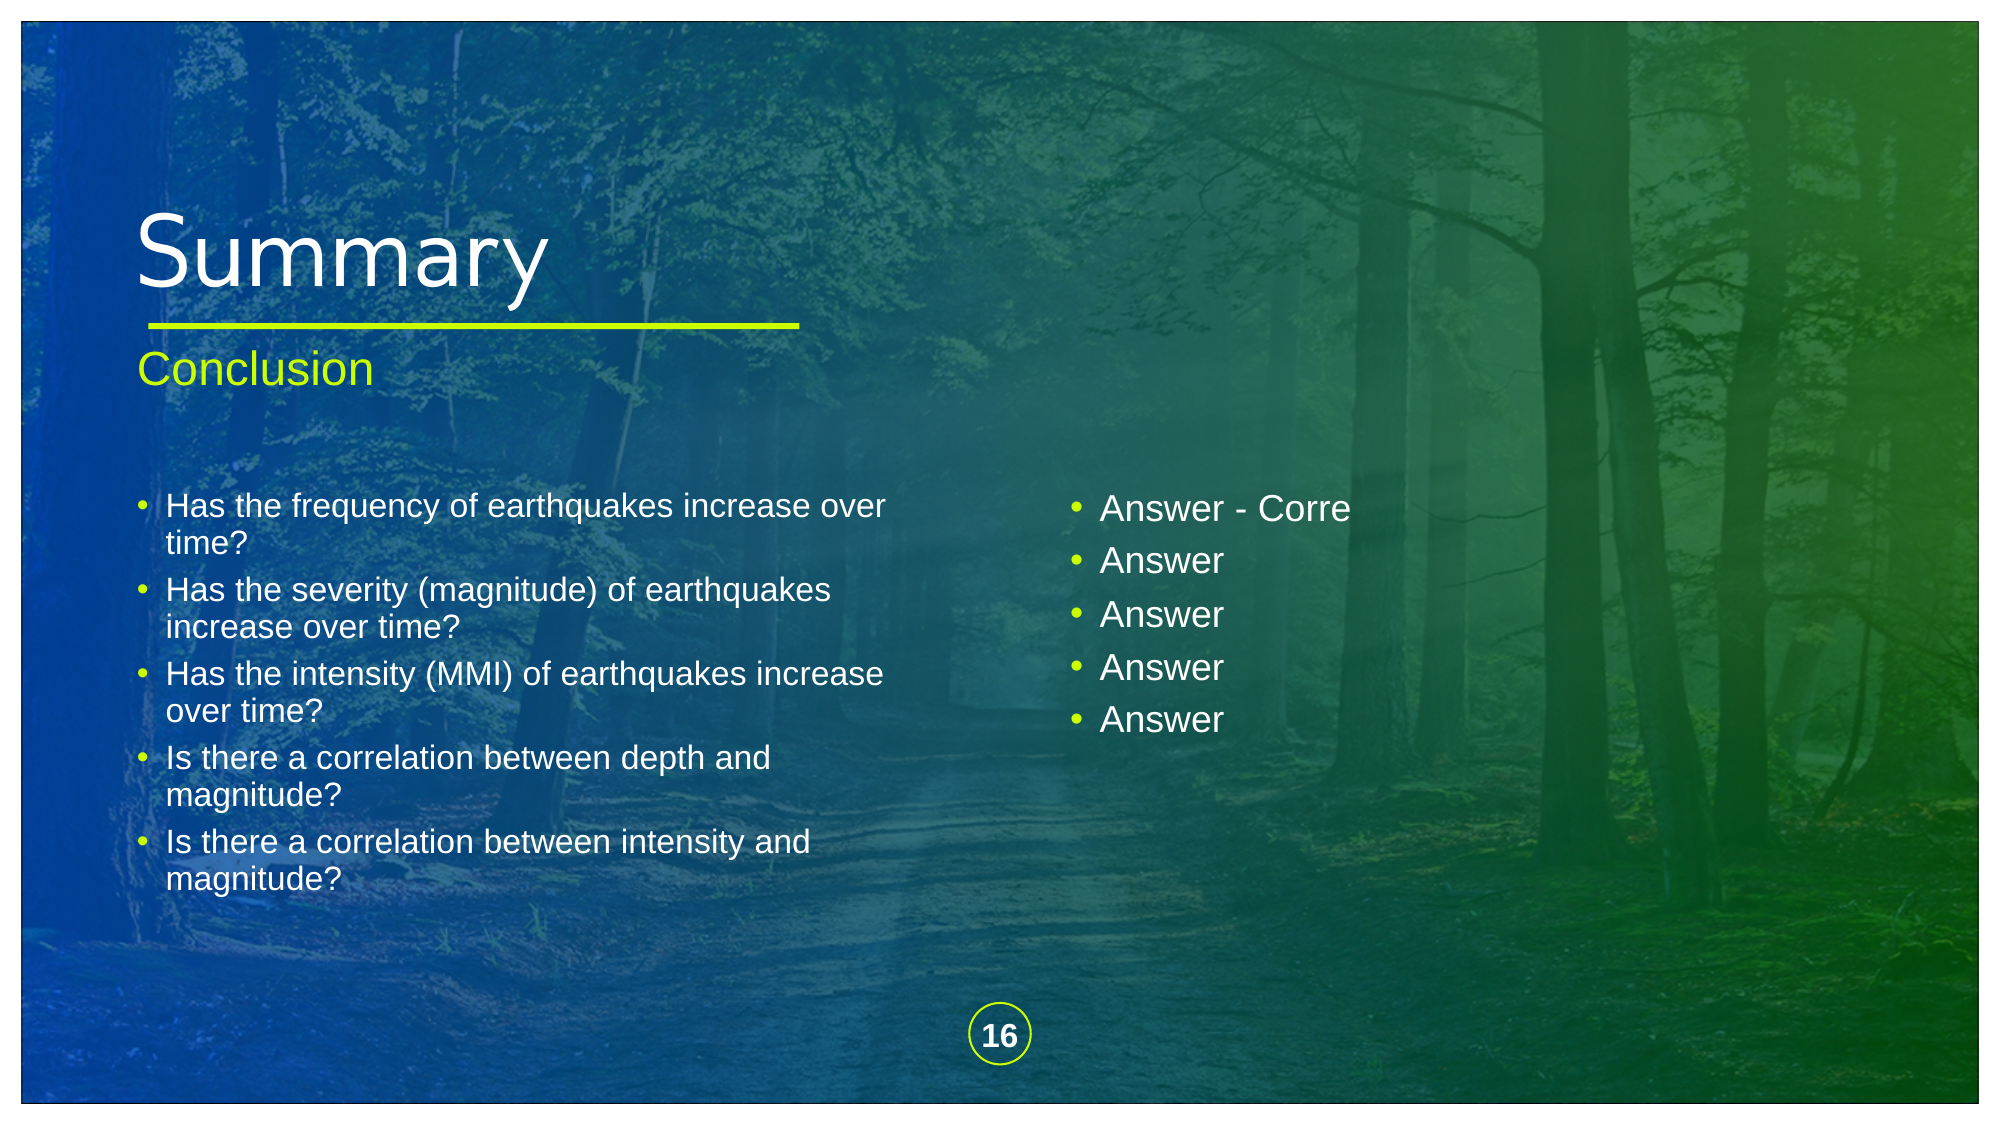

# Summary

Conclusion
Has the frequency of earthquakes increase over time?
Has the severity (magnitude) of earthquakes increase over time?
Has the intensity (MMI) of earthquakes increase over time?
Is there a correlation between depth and magnitude?
Is there a correlation between intensity and magnitude?
Answer - Corre
Answer
Answer
Answer
Answer

16